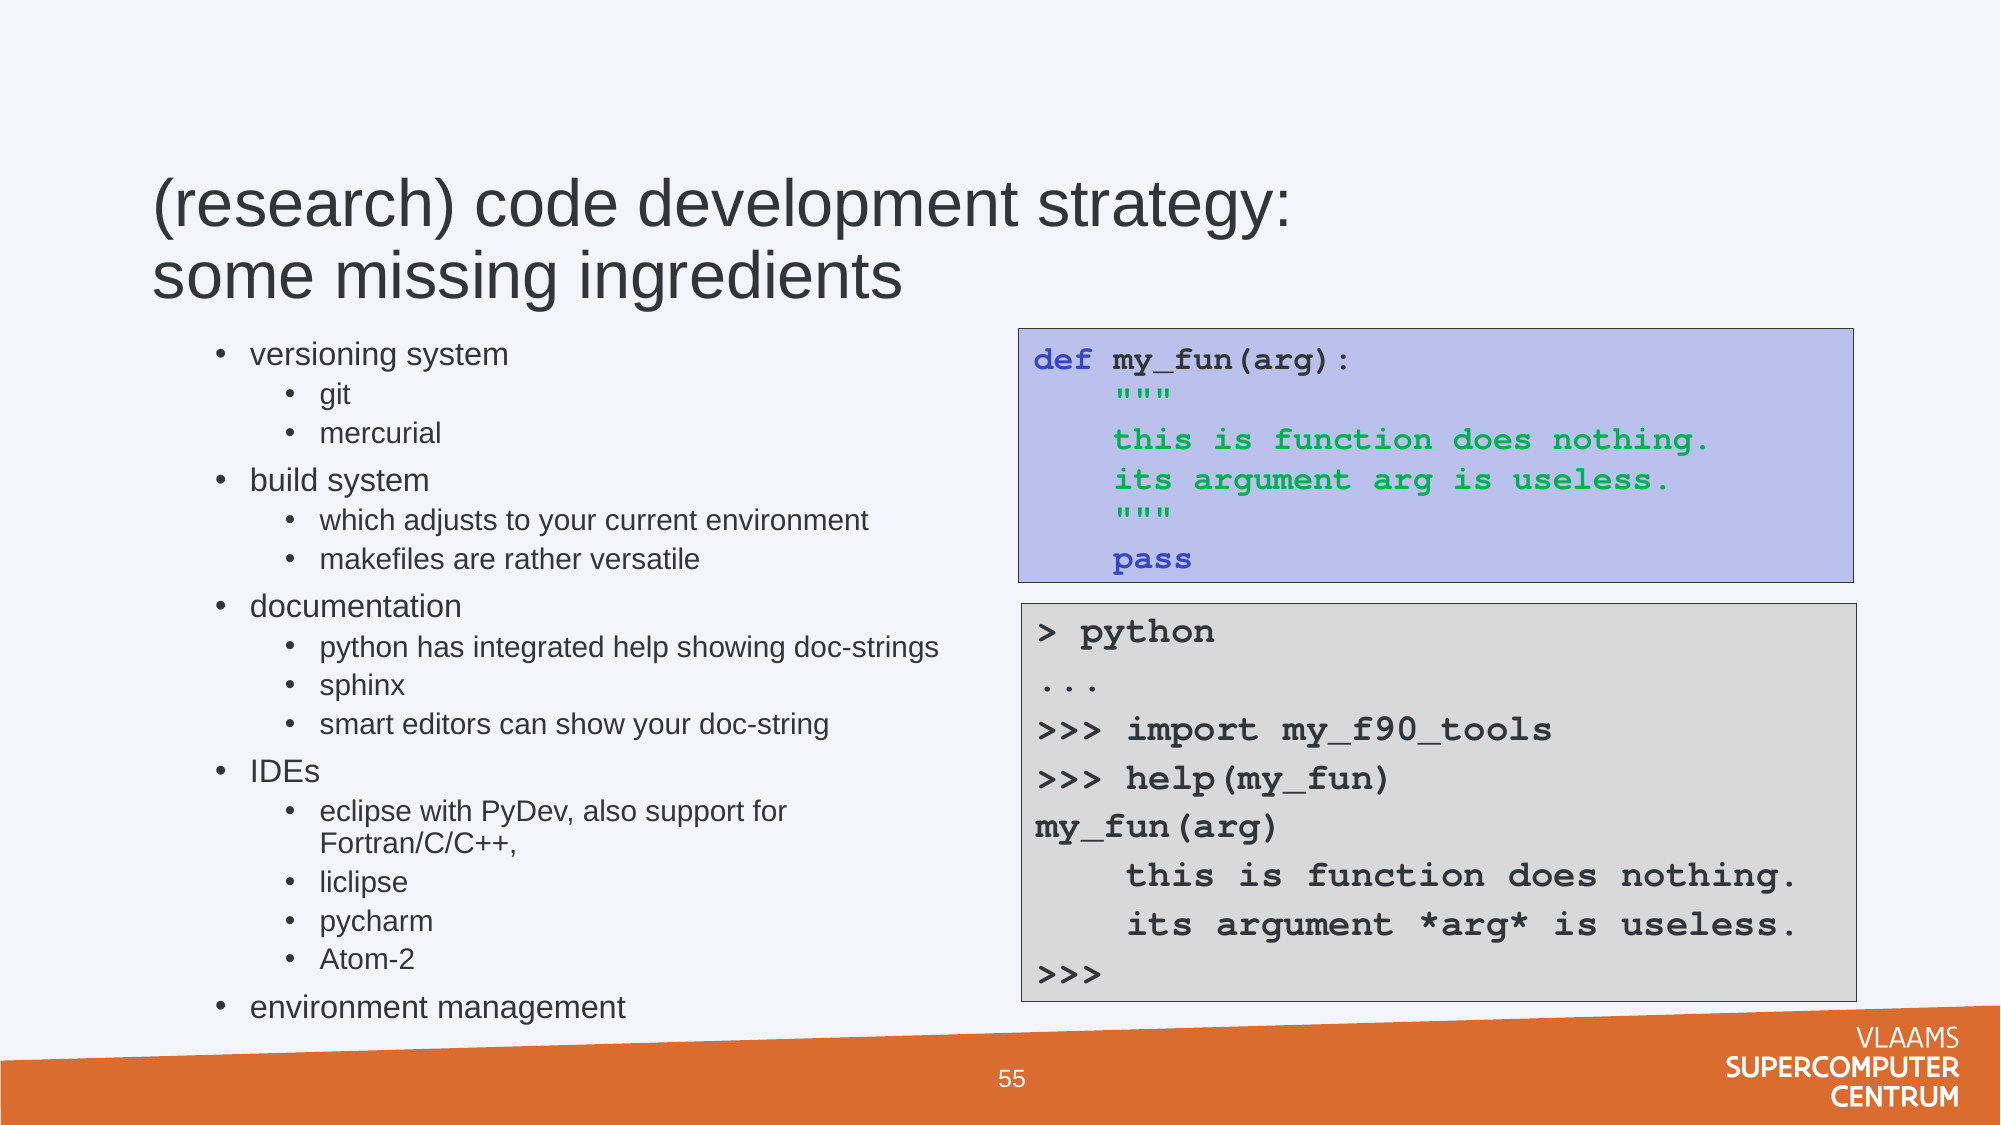

# (research) code development strategy: some missing ingredients
def my_fun(arg):
    """
    this is function does nothing.
    its argument arg is useless.
    """
    pass
versioning system
git
mercurial
build system
which adjusts to your current environment
makefiles are rather versatile
documentation
python has integrated help showing doc-strings
sphinx
smart editors can show your doc-string
IDEs
eclipse with PyDev, also support for Fortran/C/C++,
liclipse
pycharm
Atom-2
environment management

> python
...
>>> import my_f90_tools
>>> help(my_fun)
my_fun(arg)
    this is function does nothing.
    its argument *arg* is useless.
>>>
55